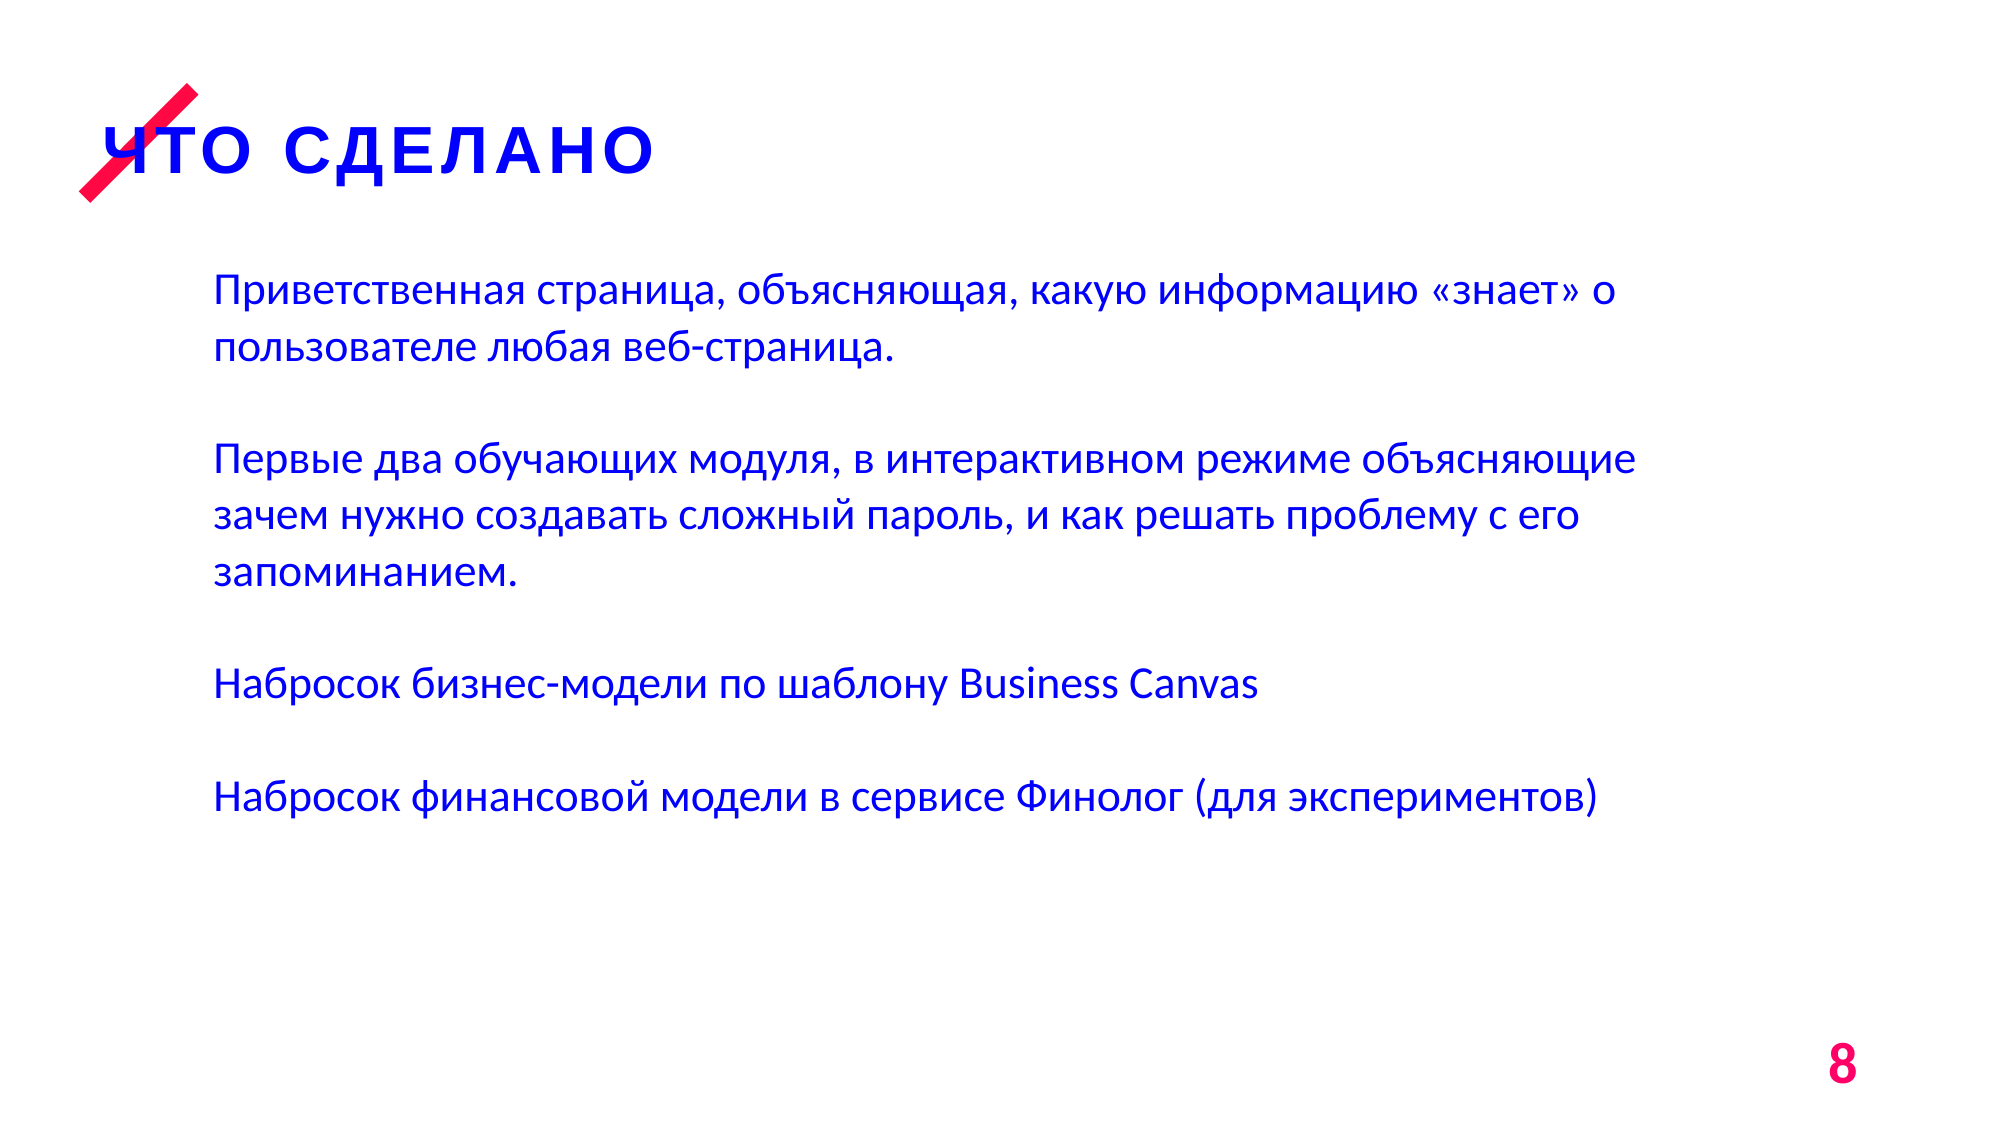

ЧТО СДЕЛАНО

Приветственная страница, объясняющая, какую информацию «знает» о пользователе любая веб-страница.

Первые два обучающих модуля, в интерактивном режиме объясняющие зачем нужно создавать сложный пароль, и как решать проблему с его запоминанием.

Набросок бизнес-модели по шаблону Business Canvas

Набросок финансовой модели в сервисе Финолог (для экспериментов)

8